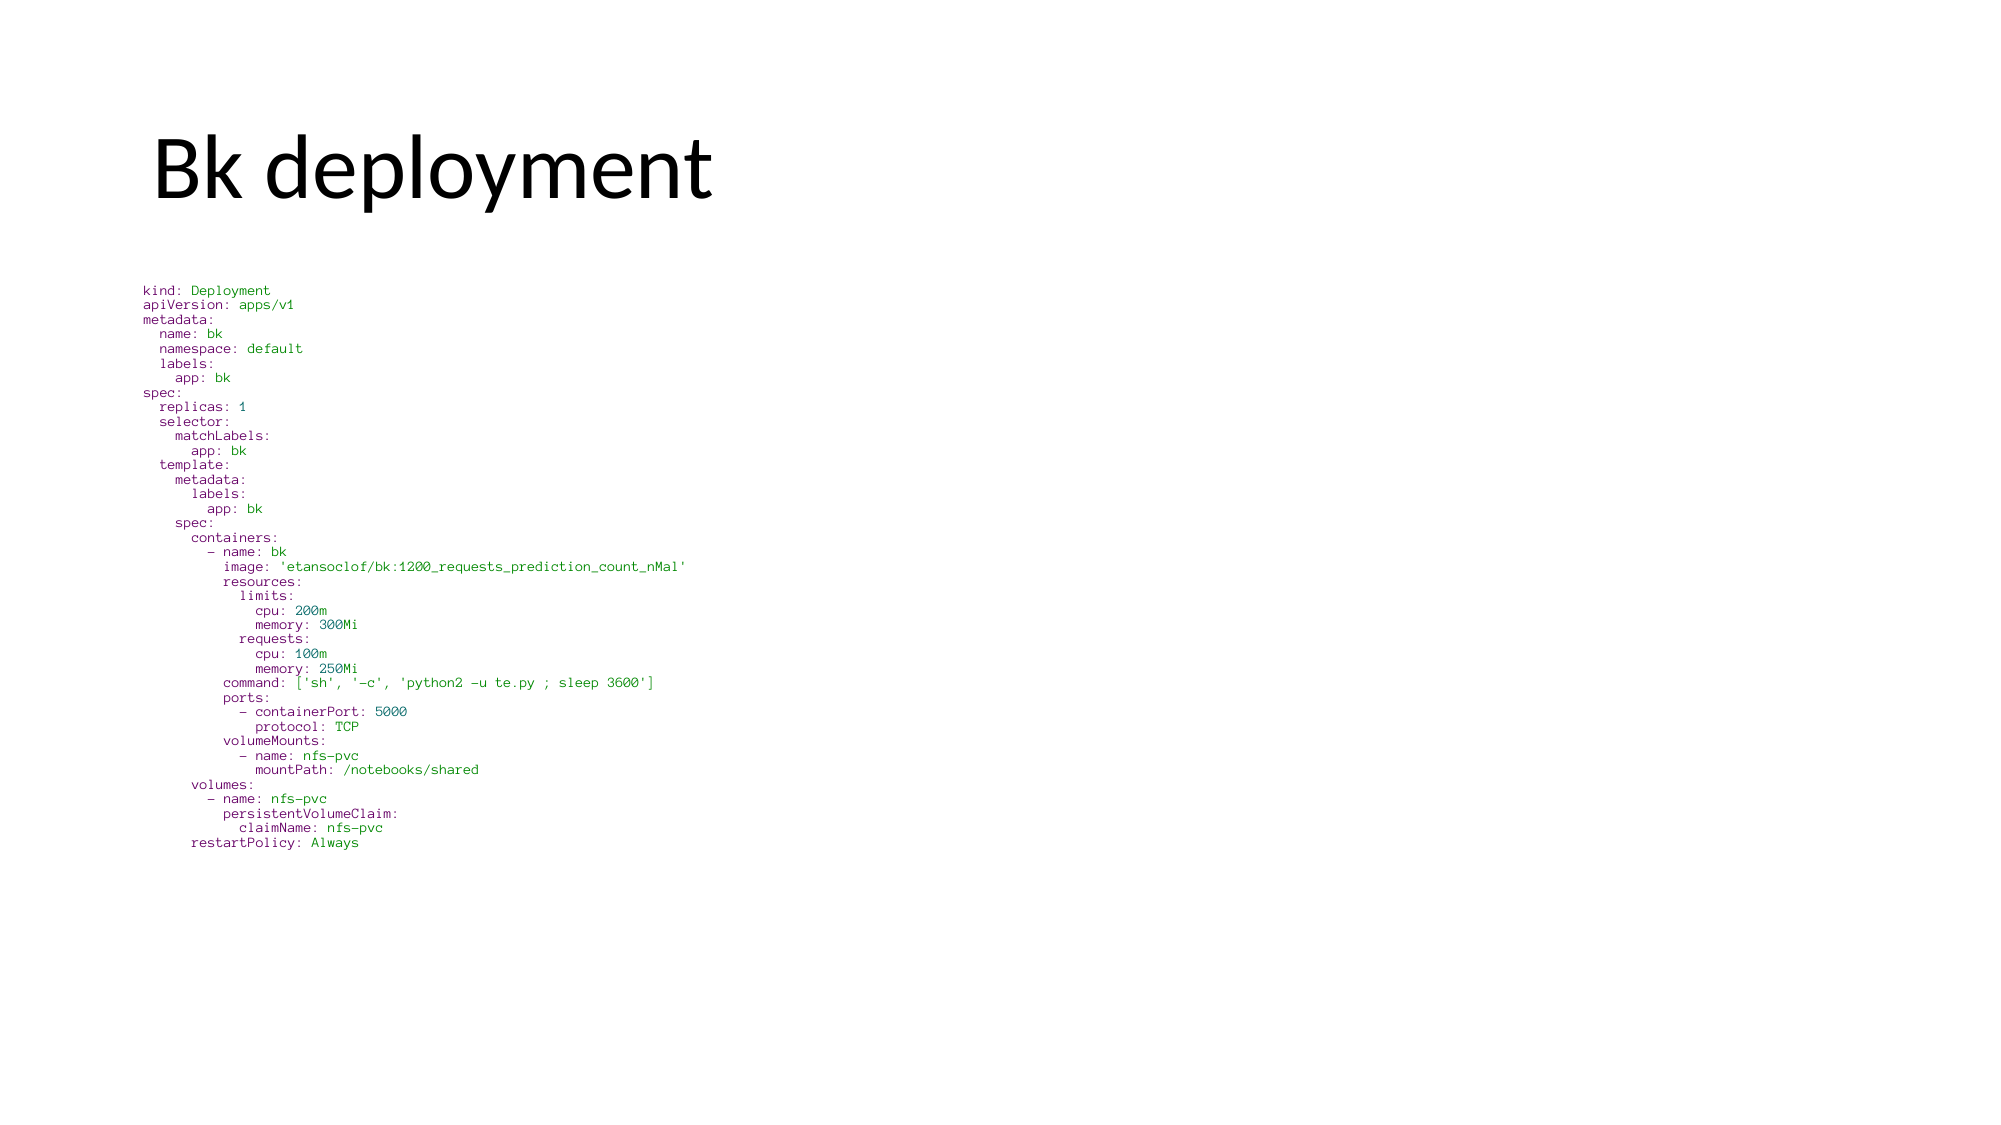

# Bk deployment

| kind: Deployment apiVersion: apps/v1 metadata:   name: bk   namespace: default   labels:     app: bk spec:   replicas: 1   selector:     matchLabels:       app: bk   template:     metadata:       labels:         app: bk     spec:       containers:         - name: bk           image: 'etansoclof/bk:1200\_requests\_prediction\_count\_nMal'           resources:             limits:               cpu: 200m               memory: 300Mi             requests:               cpu: 100m               memory: 250Mi           command: ['sh', '-c', 'python2 -u te.py ; sleep 3600']           ports:             - containerPort: 5000               protocol: TCP           volumeMounts:             - name: nfs-pvc               mountPath: /notebooks/shared       volumes:         - name: nfs-pvc           persistentVolumeClaim:             claimName: nfs-pvc       restartPolicy: Always |
| --- |